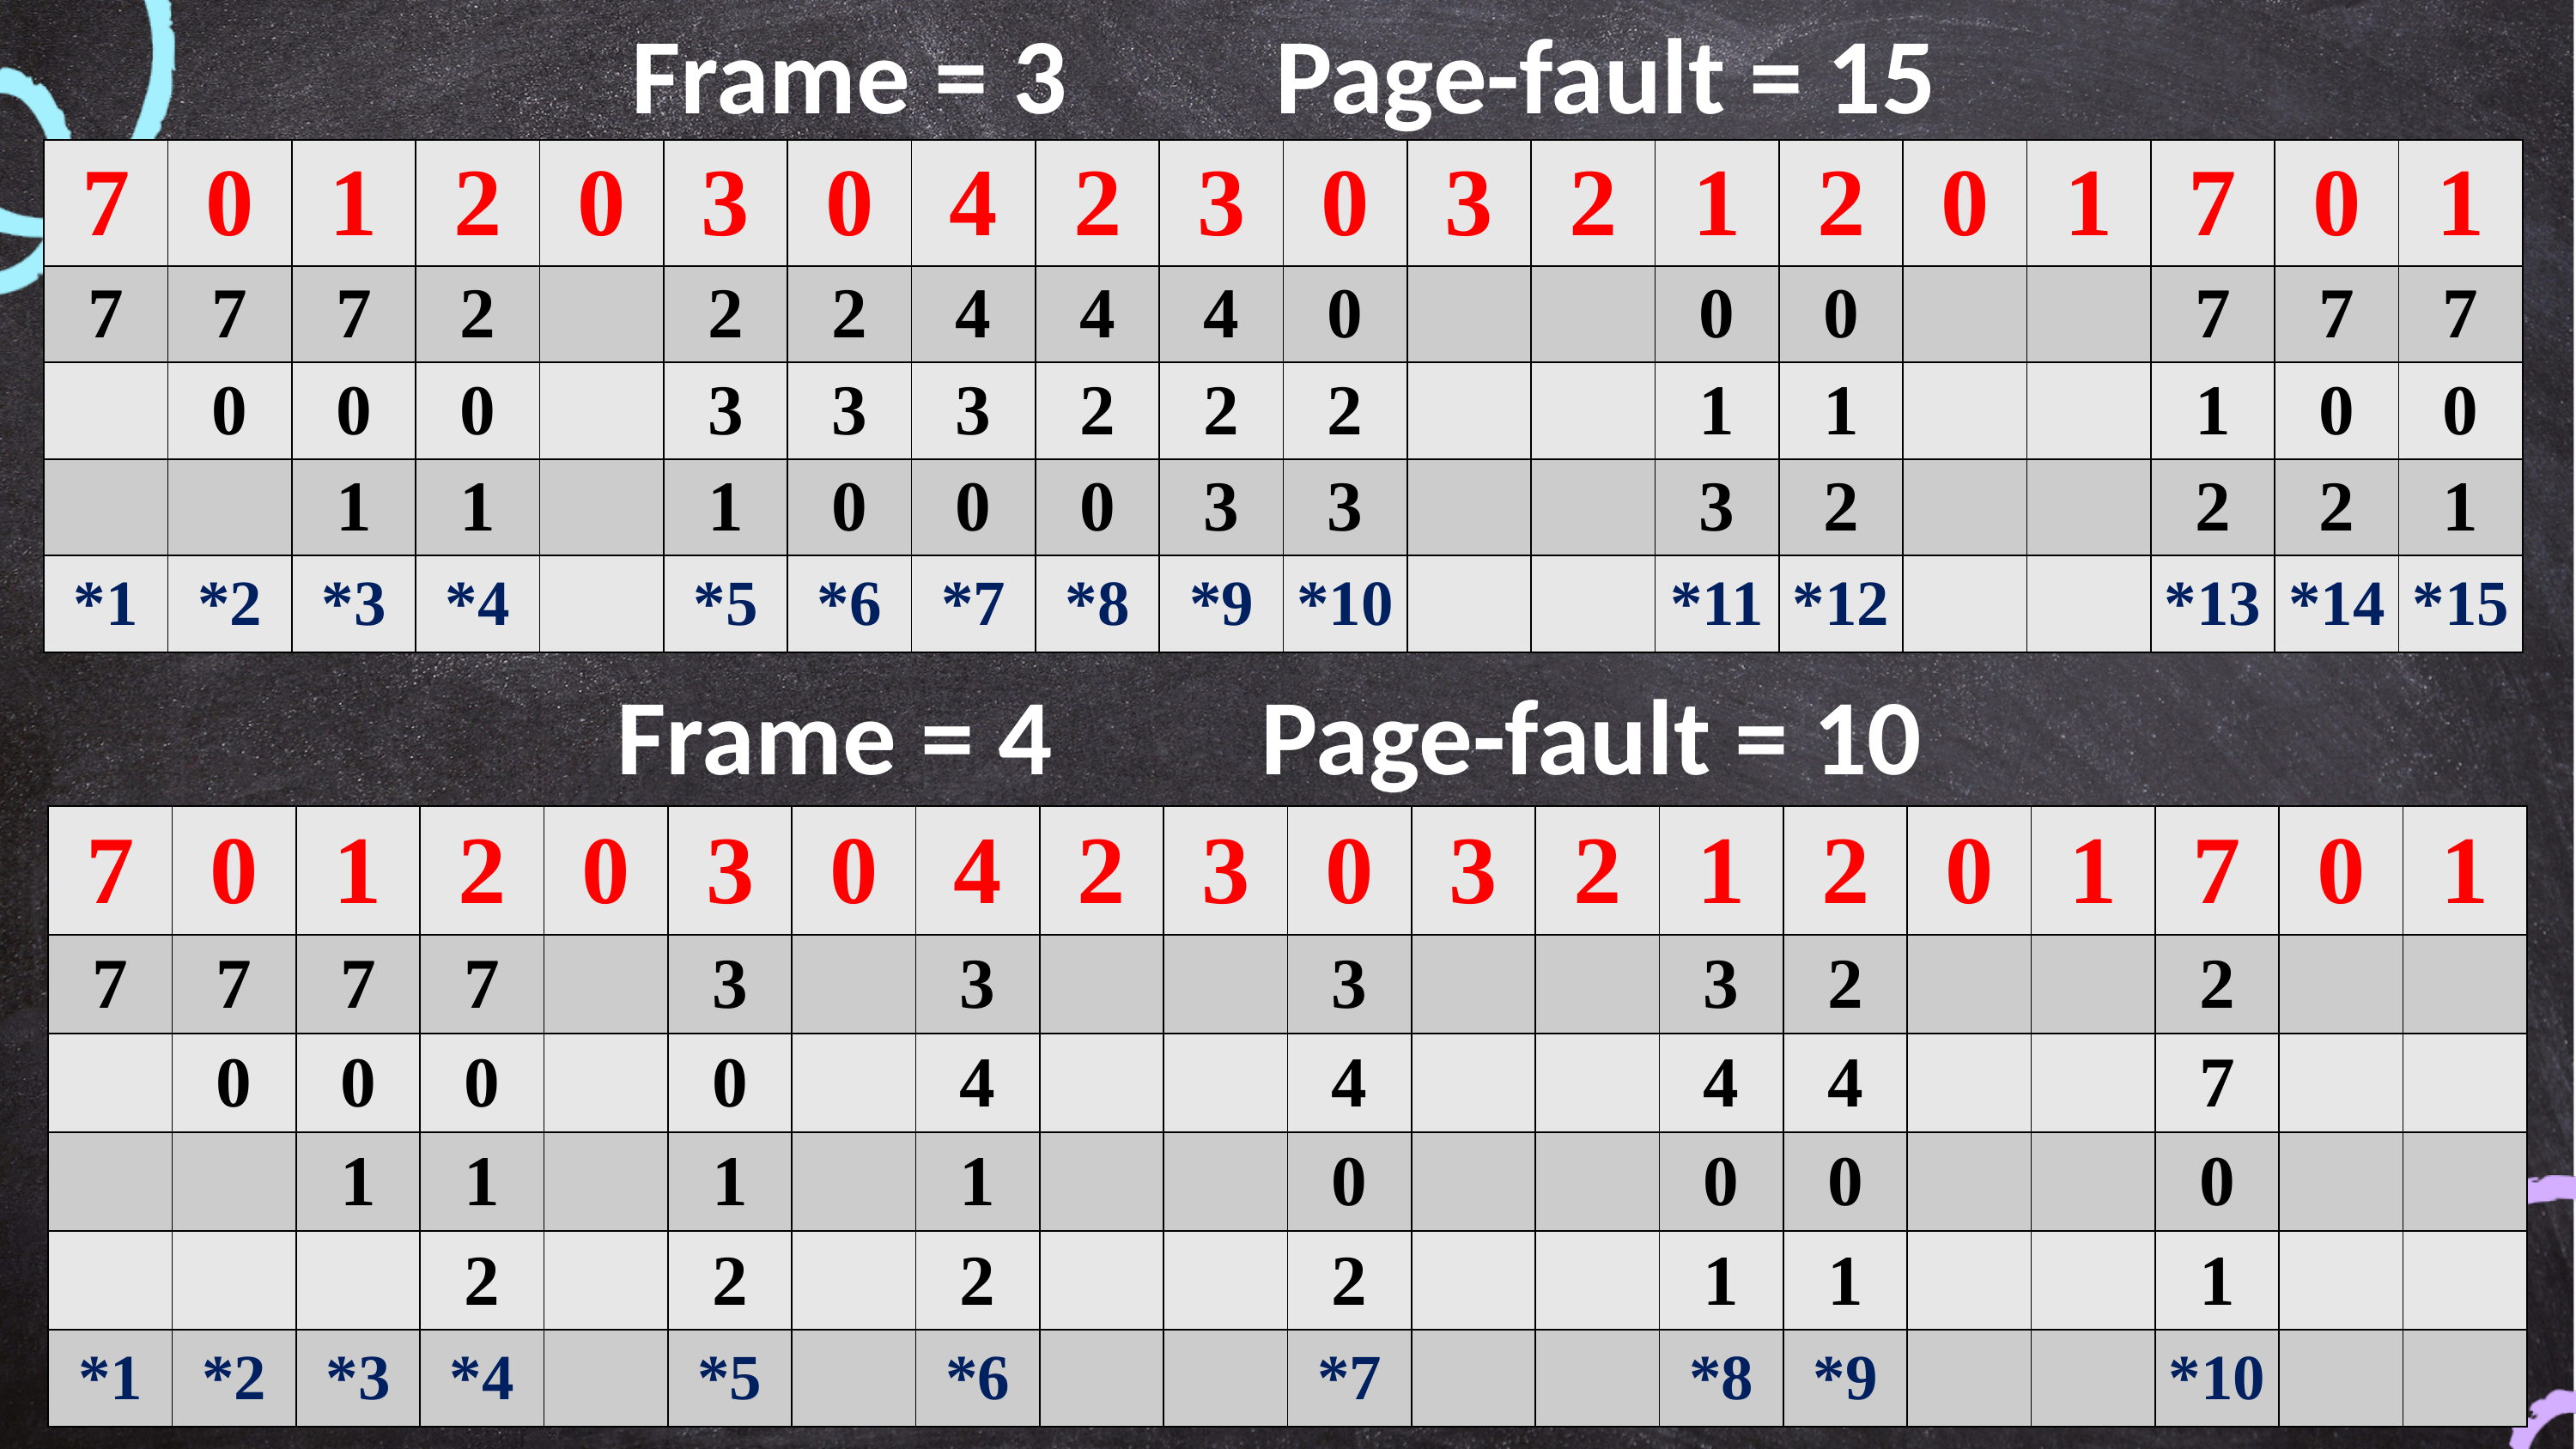

Frame = 3		Page-fault = 15

| 7 | 0 | 1 | 2 | 0 | 3 | 0 | 4 | 2 | 3 | 0 | 3 | 2 | 1 | 2 | 0 | 1 | 7 | 0 | 1 |
| --- | --- | --- | --- | --- | --- | --- | --- | --- | --- | --- | --- | --- | --- | --- | --- | --- | --- | --- | --- |
| 7 | 7 | 7 | 2 |  | 2 | 2 | 4 | 4 | 4 | 0 |  |  | 0 | 0 |  |  | 7 | 7 | 7 |
|  | 0 | 0 | 0 |  | 3 | 3 | 3 | 2 | 2 | 2 |  |  | 1 | 1 |  |  | 1 | 0 | 0 |
|  |  | 1 | 1 |  | 1 | 0 | 0 | 0 | 3 | 3 |  |  | 3 | 2 |  |  | 2 | 2 | 1 |
| \*1 | \*2 | \*3 | \*4 |  | \*5 | \*6 | \*7 | \*8 | \*9 | \*10 |  |  | \*11 | \*12 |  |  | \*13 | \*14 | \*15 |
Frame = 4		Page-fault = 10
| 7 | 0 | 1 | 2 | 0 | 3 | 0 | 4 | 2 | 3 | 0 | 3 | 2 | 1 | 2 | 0 | 1 | 7 | 0 | 1 |
| --- | --- | --- | --- | --- | --- | --- | --- | --- | --- | --- | --- | --- | --- | --- | --- | --- | --- | --- | --- |
| 7 | 7 | 7 | 7 |  | 3 |  | 3 |  |  | 3 |  |  | 3 | 2 |  |  | 2 |  |  |
|  | 0 | 0 | 0 |  | 0 |  | 4 |  |  | 4 |  |  | 4 | 4 |  |  | 7 |  |  |
|  |  | 1 | 1 |  | 1 |  | 1 |  |  | 0 |  |  | 0 | 0 |  |  | 0 |  |  |
|  |  |  | 2 |  | 2 |  | 2 |  |  | 2 |  |  | 1 | 1 |  |  | 1 |  |  |
| \*1 | \*2 | \*3 | \*4 |  | \*5 |  | \*6 |  |  | \*7 |  |  | \*8 | \*9 |  |  | \*10 |  |  |